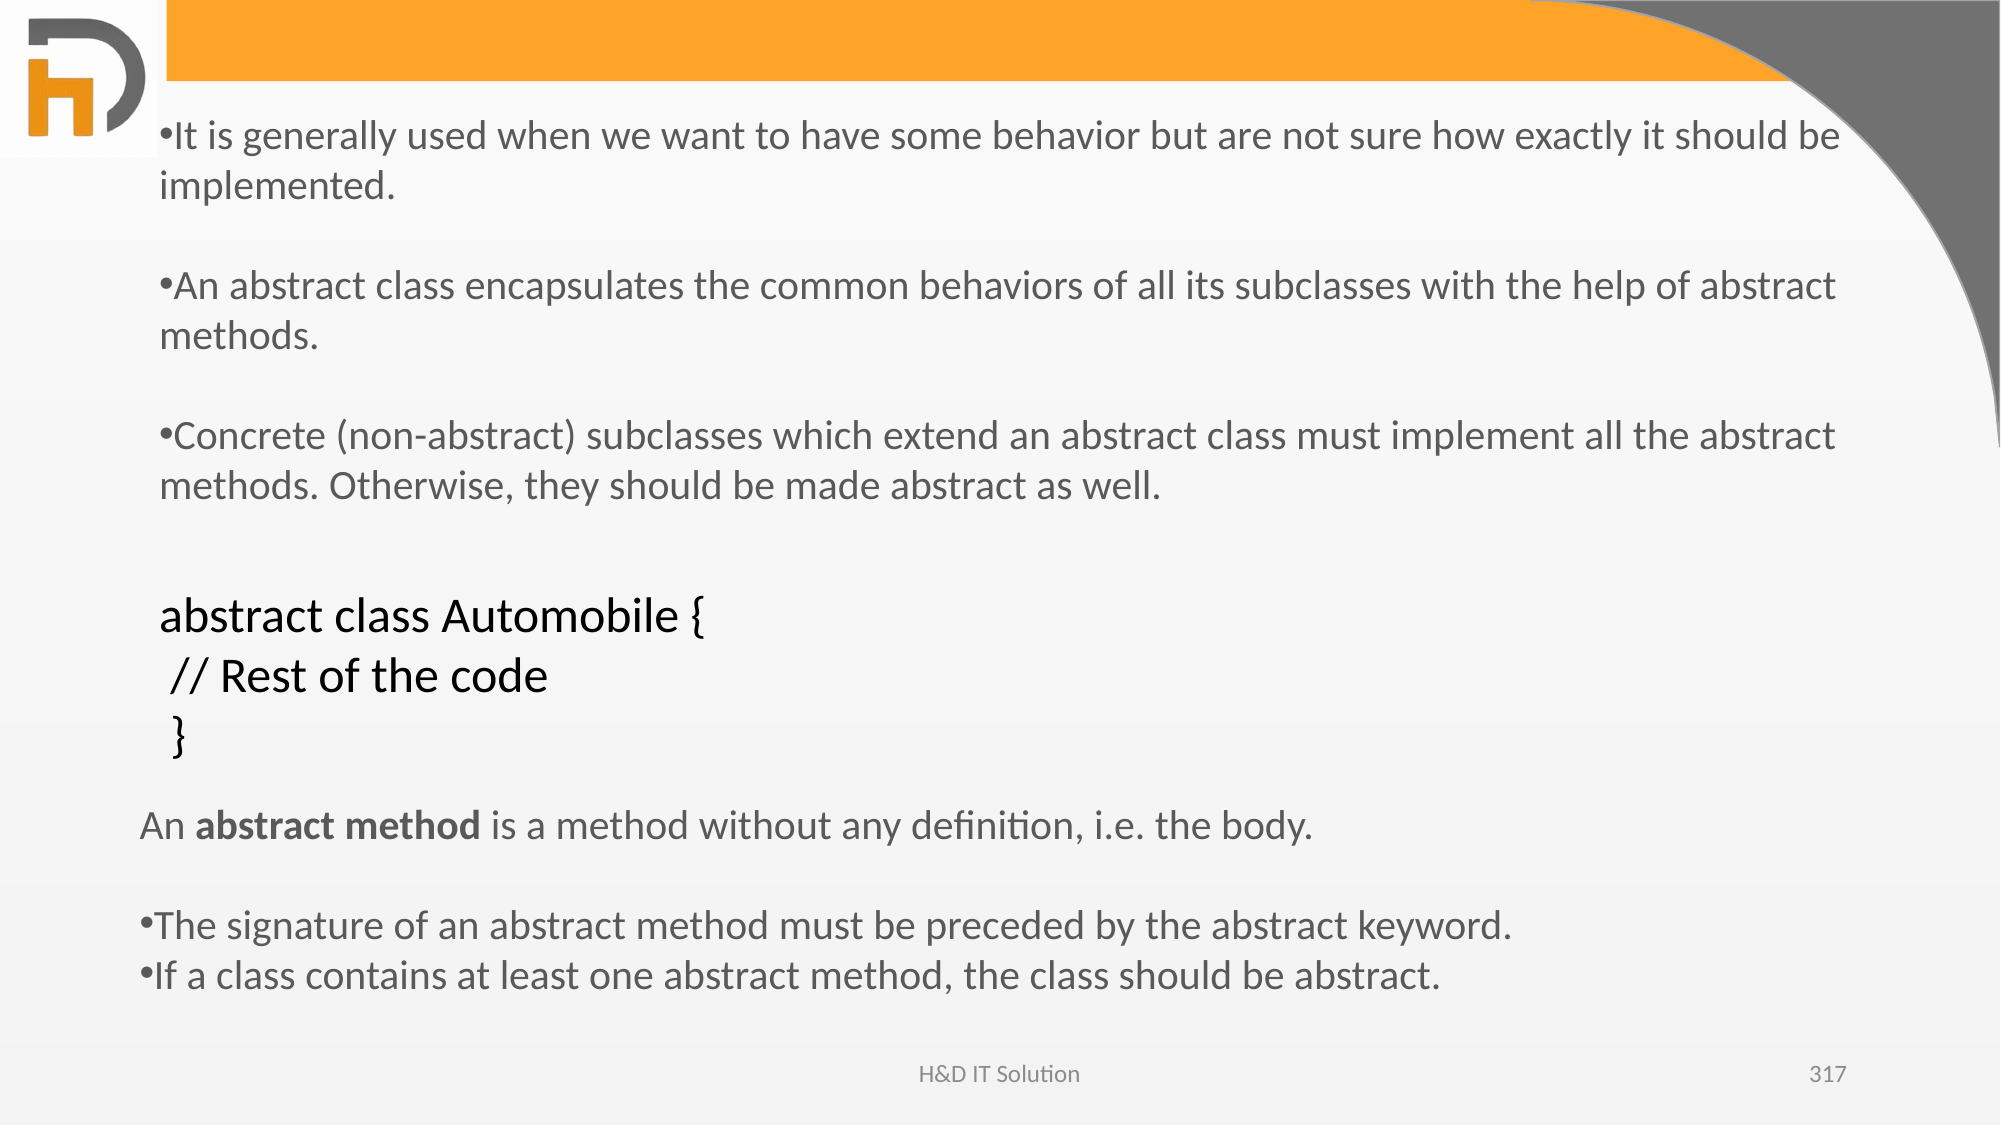

It is generally used when we want to have some behavior but are not sure how exactly it should be implemented.

An abstract class encapsulates the common behaviors of all its subclasses with the help of abstract methods.

Concrete (non-abstract) subclasses which extend an abstract class must implement all the abstract methods. Otherwise, they should be made abstract as well.
abstract class Automobile {
 // Rest of the code
 }
An abstract method is a method without any definition, i.e. the body.

The signature of an abstract method must be preceded by the abstract keyword.
If a class contains at least one abstract method, the class should be abstract.
H&D IT Solution
317